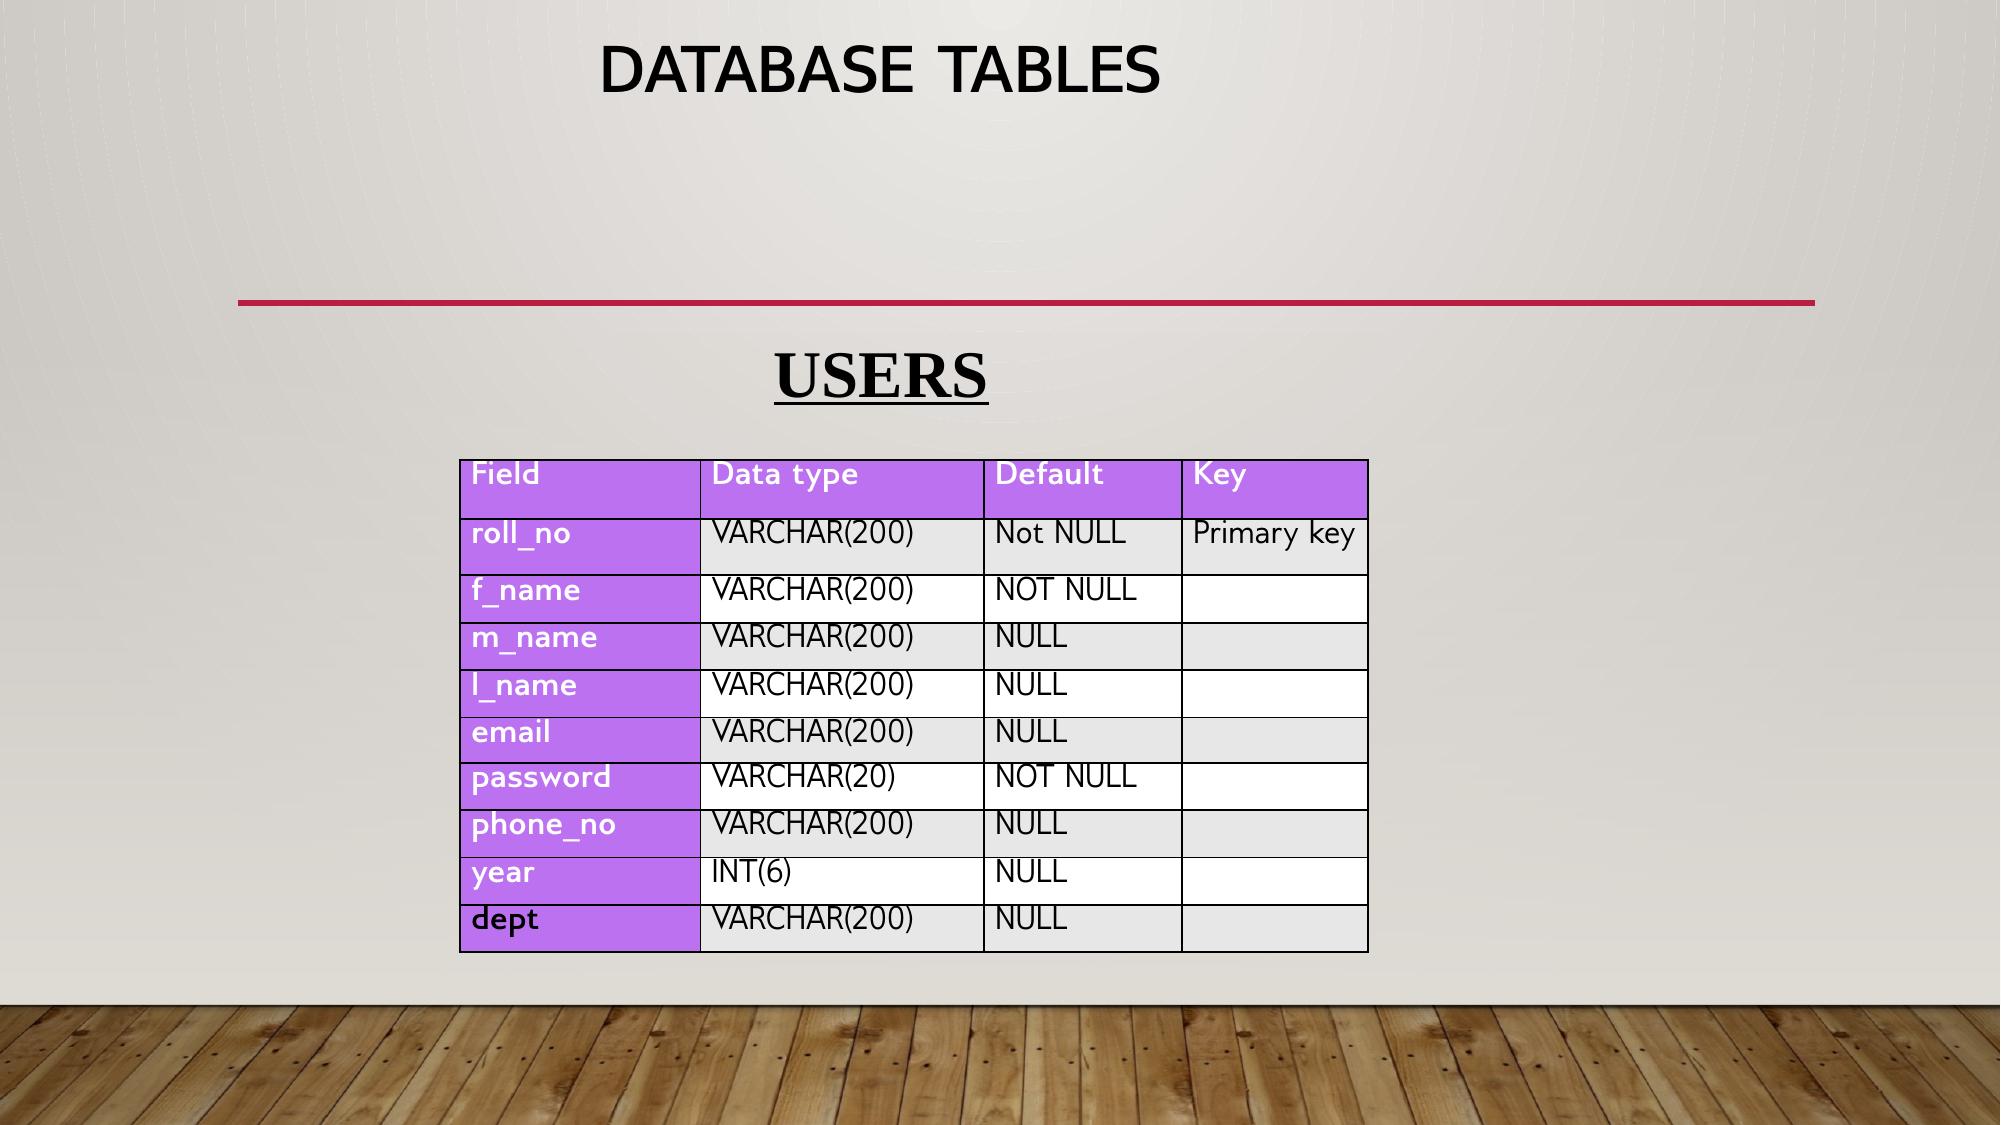

# Database Tables
USERS
| Field | Data type | Default | Key |
| --- | --- | --- | --- |
| roll\_no | VARCHAR(200) | Not NULL | Primary key |
| f\_name | VARCHAR(200) | NOT NULL |  |
| m\_name | VARCHAR(200) | NULL |  |
| l\_name | VARCHAR(200) | NULL |  |
| email | VARCHAR(200) | NULL |  |
| password | VARCHAR(20) | NOT NULL |  |
| phone\_no | VARCHAR(200) | NULL |  |
| year | INT(6) | NULL |  |
| dept | VARCHAR(200) | NULL |  |